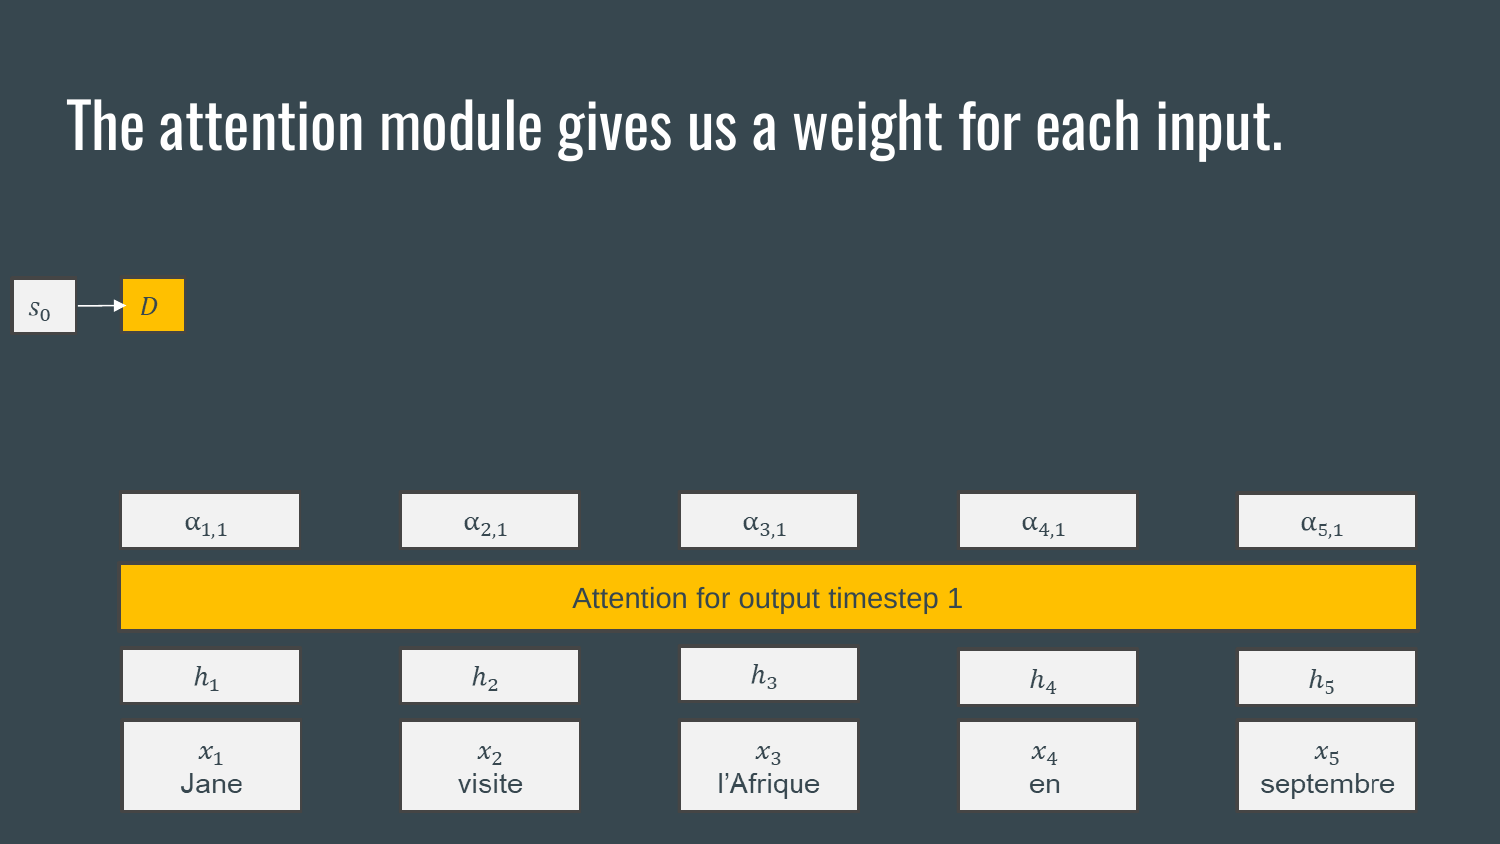

# The attention module gives us a weight for each input.

Attention for output timestep 1